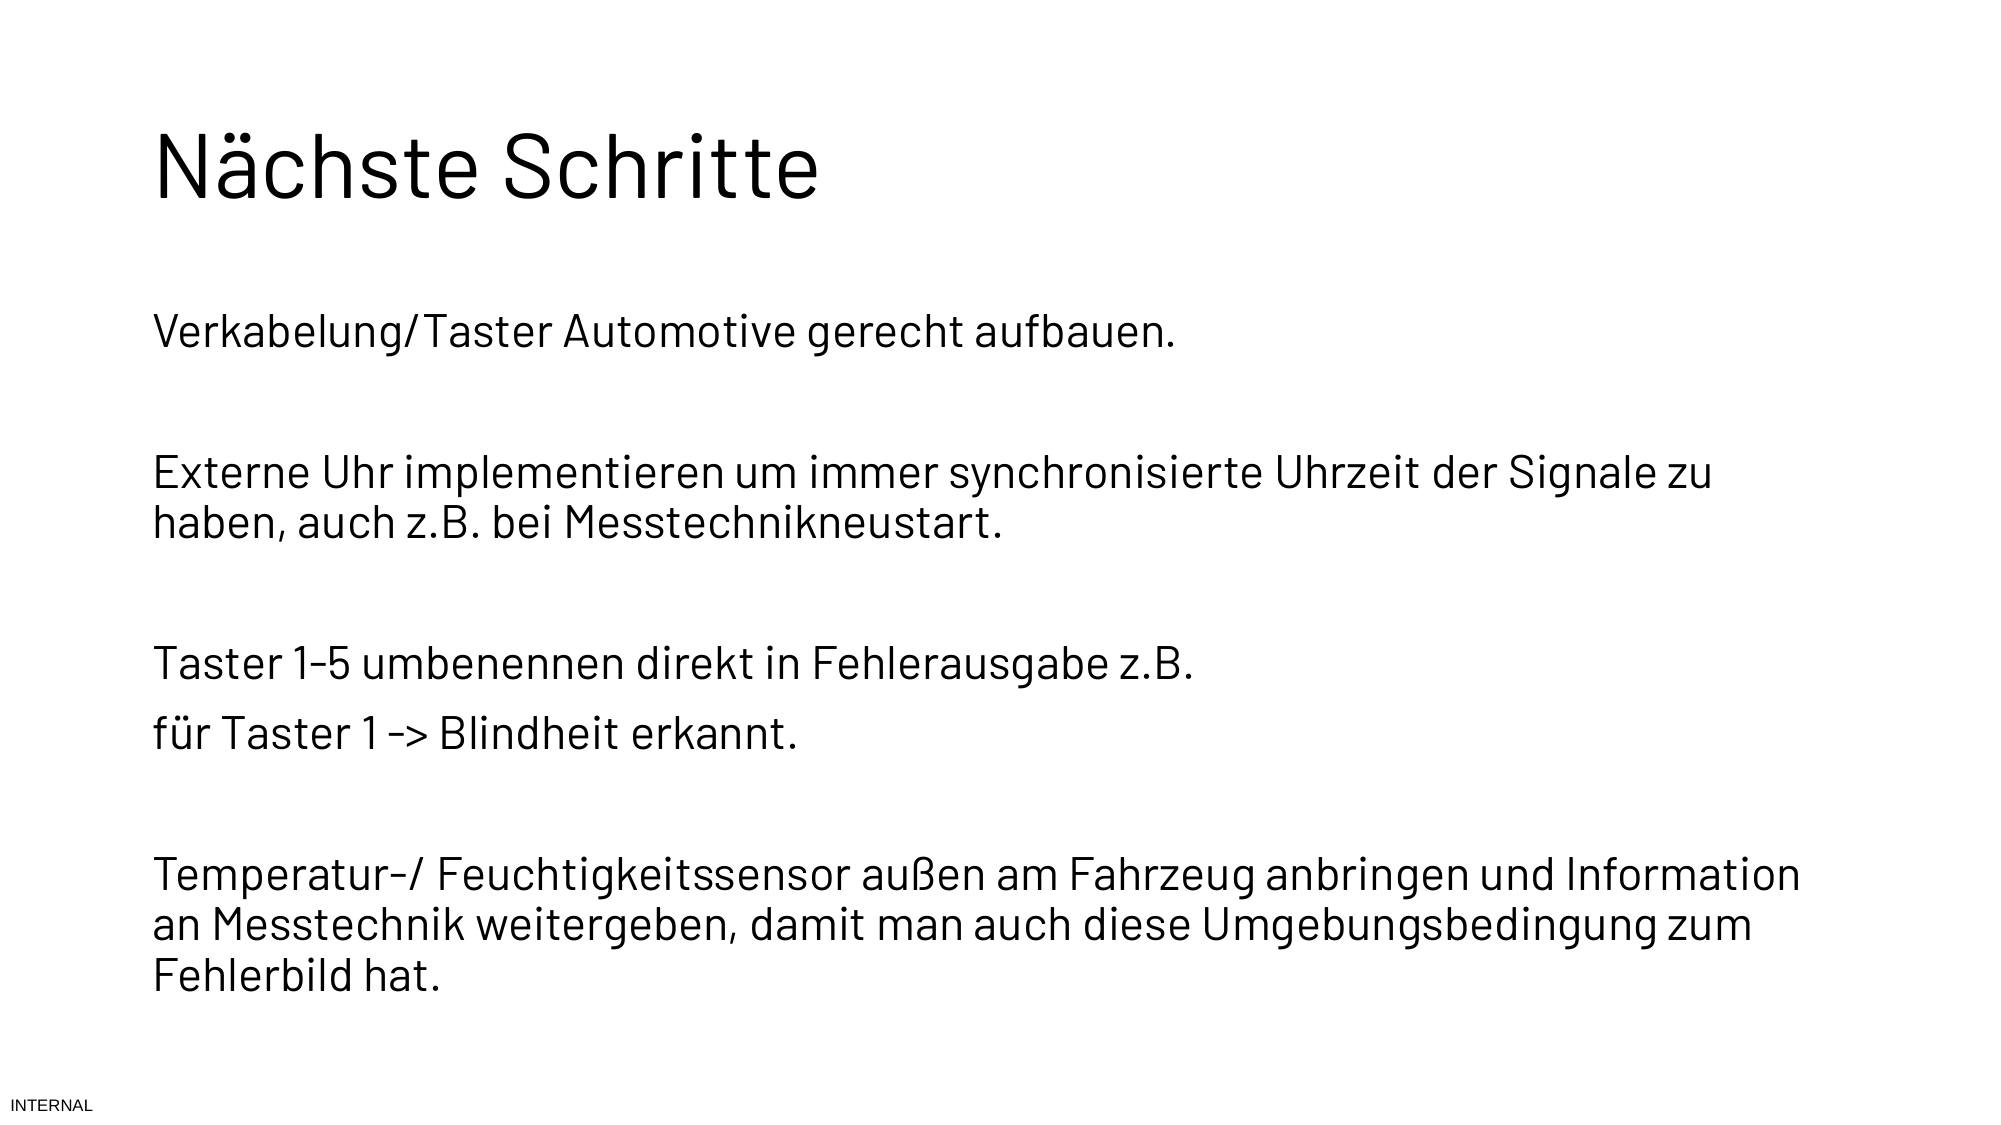

# Nächste Schritte
Verkabelung/Taster Automotive gerecht aufbauen.

Externe Uhr implementieren um immer synchronisierte Uhrzeit der Signale zu haben, auch z.B. bei Messtechnikneustart.

Taster 1-5 umbenennen direkt in Fehlerausgabe z.B.
für Taster 1 -> Blindheit erkannt.

Temperatur-/ Feuchtigkeitssensor außen am Fahrzeug anbringen und Information an Messtechnik weitergeben, damit man auch diese Umgebungsbedingung zum Fehlerbild hat.